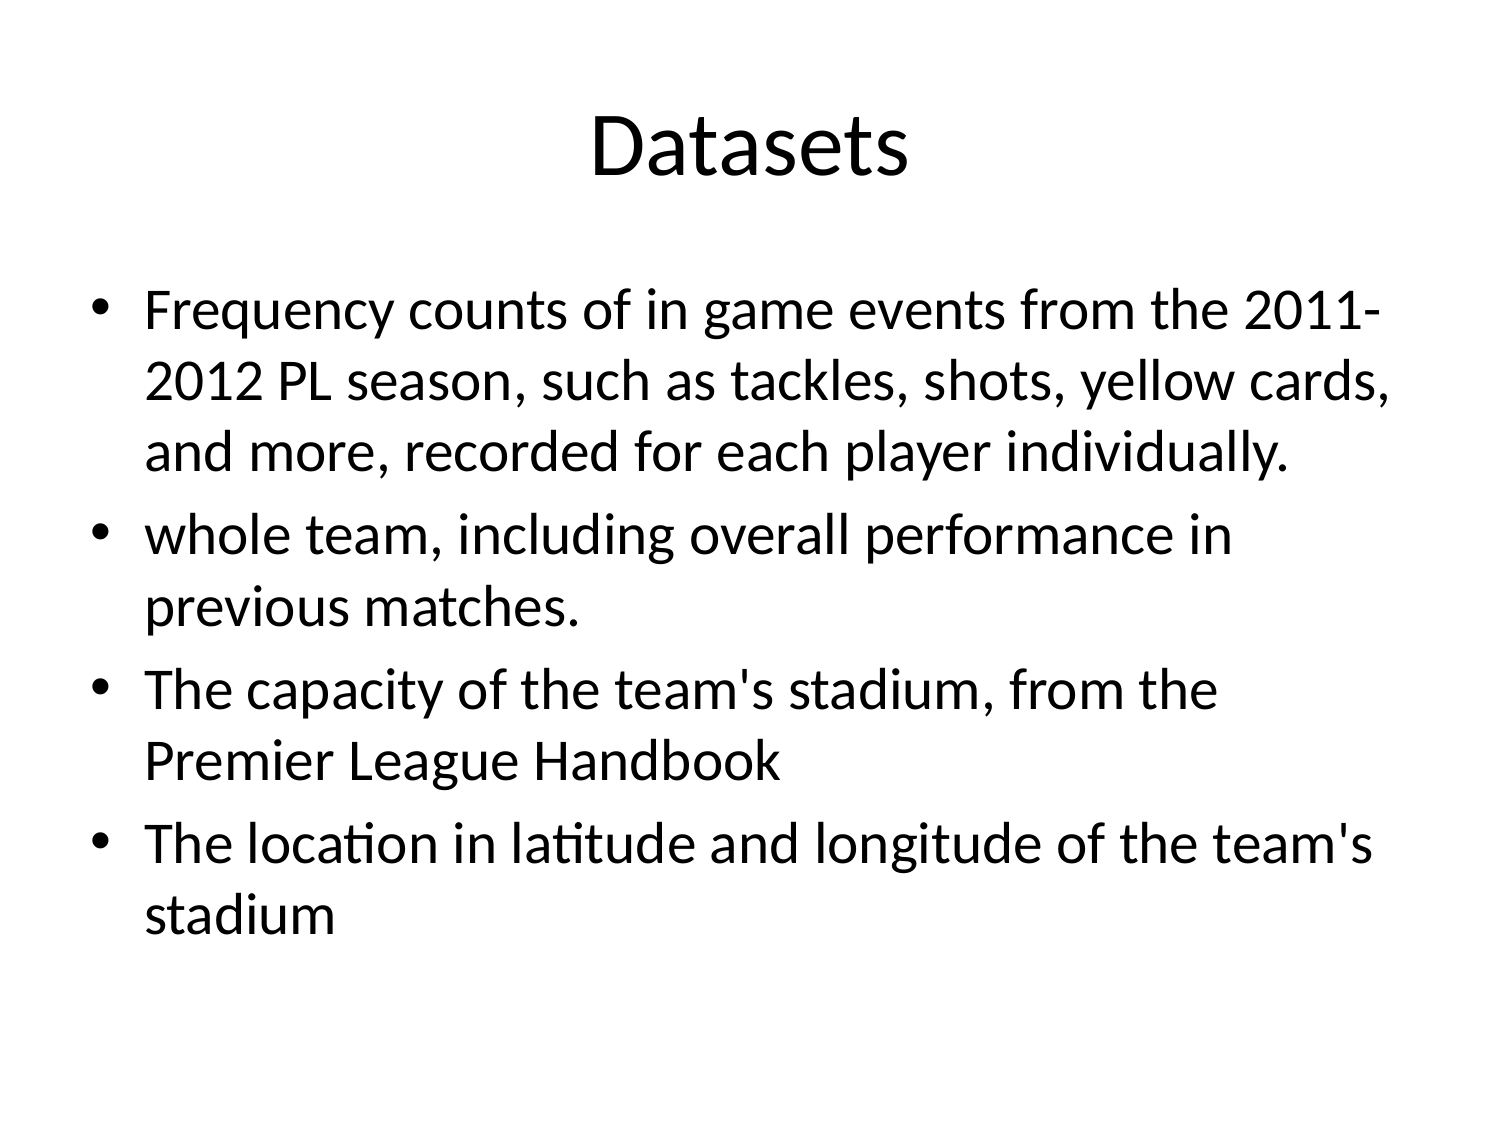

# Datasets
Frequency counts of in game events from the 2011-2012 PL season, such as tackles, shots, yellow cards, and more, recorded for each player individually.
whole team, including overall performance in previous matches.
The capacity of the team's stadium, from the Premier League Handbook
The location in latitude and longitude of the team's stadium